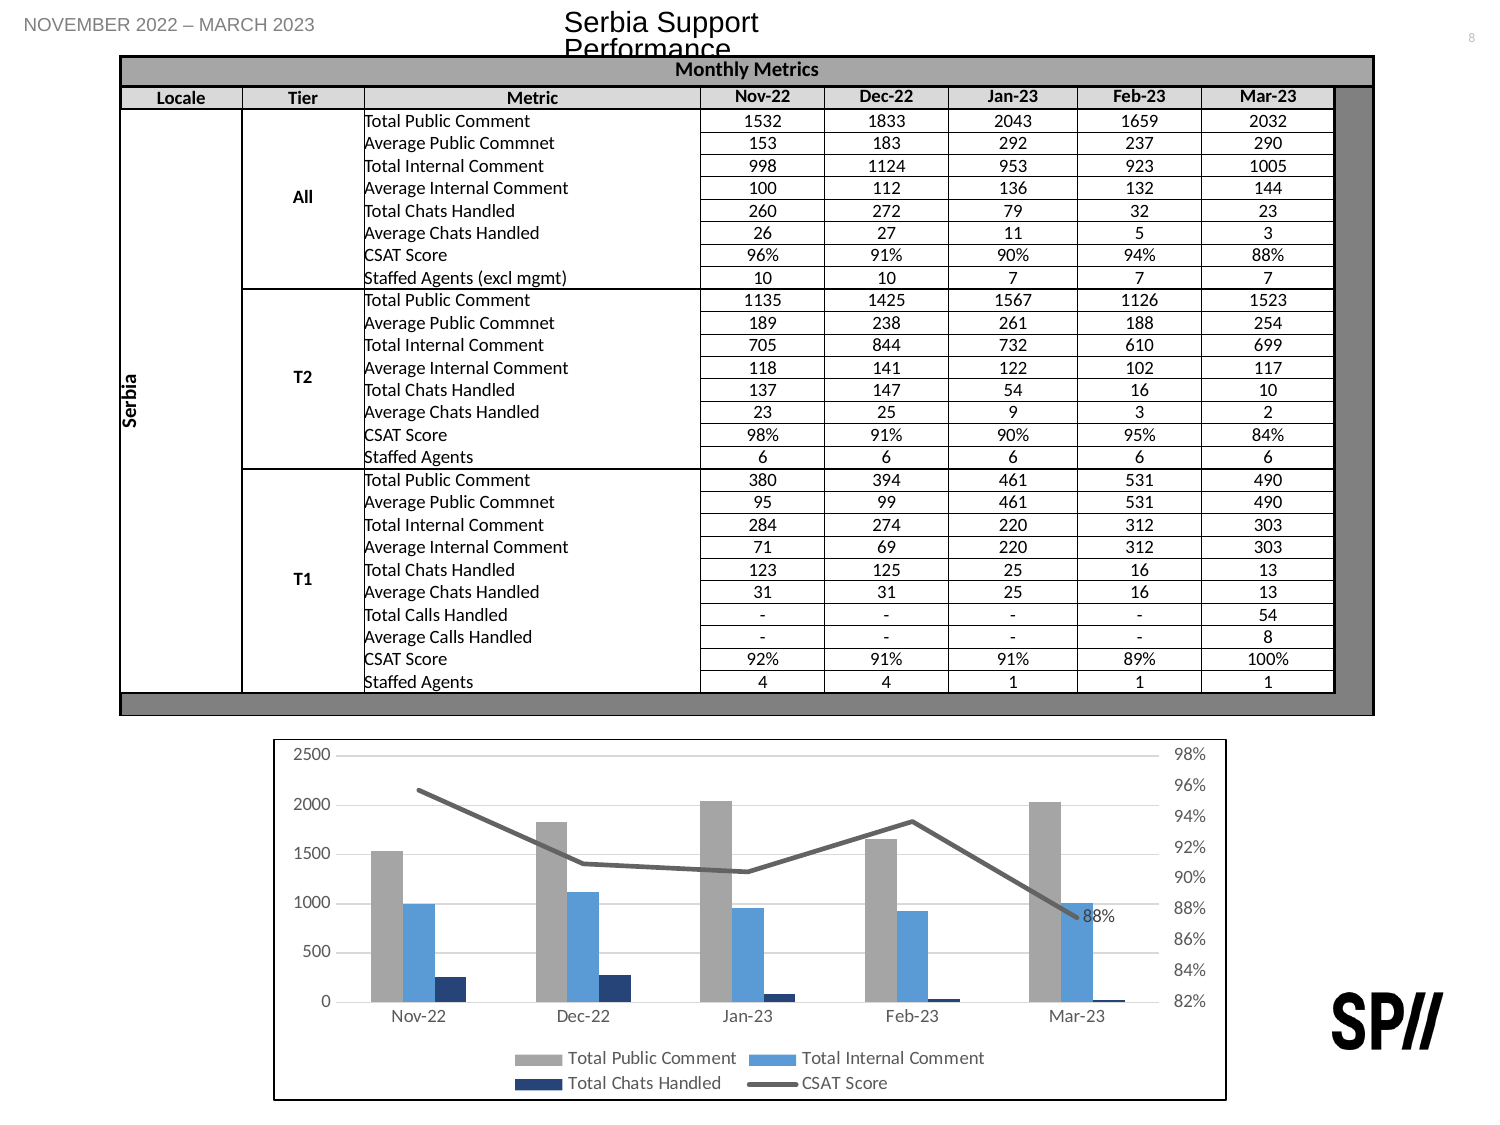

8
# Serbia Support Performance
November 2022 – march 2023
| Monthly Metrics |  |  |  |  |  |  |  |  |
| --- | --- | --- | --- | --- | --- | --- | --- | --- |
| Locale | Tier | Metric | Nov-22 | Dec-22 | Jan-23 | Feb-23 | Mar-23 |  |
| Serbia | All | Total Public Comment | 1532 | 1833 | 2043 | 1659 | 2032 |  |
|  |  | Average Public Commnet | 153 | 183 | 292 | 237 | 290 |  |
|  |  | Total Internal Comment | 998 | 1124 | 953 | 923 | 1005 |  |
|  |  | Average Internal Comment | 100 | 112 | 136 | 132 | 144 |  |
|  |  | Total Chats Handled | 260 | 272 | 79 | 32 | 23 |  |
|  |  | Average Chats Handled | 26 | 27 | 11 | 5 | 3 |  |
|  |  | CSAT Score | 96% | 91% | 90% | 94% | 88% |  |
|  |  | Staffed Agents (excl mgmt) | 10 | 10 | 7 | 7 | 7 |  |
|  | T2 | Total Public Comment | 1135 | 1425 | 1567 | 1126 | 1523 |  |
|  |  | Average Public Commnet | 189 | 238 | 261 | 188 | 254 |  |
|  |  | Total Internal Comment | 705 | 844 | 732 | 610 | 699 |  |
|  |  | Average Internal Comment | 118 | 141 | 122 | 102 | 117 |  |
|  |  | Total Chats Handled | 137 | 147 | 54 | 16 | 10 |  |
|  |  | Average Chats Handled | 23 | 25 | 9 | 3 | 2 |  |
|  |  | CSAT Score | 98% | 91% | 90% | 95% | 84% |  |
|  |  | Staffed Agents | 6 | 6 | 6 | 6 | 6 |  |
|  | T1 | Total Public Comment | 380 | 394 | 461 | 531 | 490 |  |
|  |  | Average Public Commnet | 95 | 99 | 461 | 531 | 490 |  |
|  |  | Total Internal Comment | 284 | 274 | 220 | 312 | 303 |  |
|  |  | Average Internal Comment | 71 | 69 | 220 | 312 | 303 |  |
|  |  | Total Chats Handled | 123 | 125 | 25 | 16 | 13 |  |
|  |  | Average Chats Handled | 31 | 31 | 25 | 16 | 13 |  |
|  |  | Total Calls Handled | - | - | - | - | 54 |  |
|  |  | Average Calls Handled | - | - | - | - | 8 |  |
|  |  | CSAT Score | 92% | 91% | 91% | 89% | 100% |  |
|  |  | Staffed Agents | 4 | 4 | 1 | 1 | 1 |  |
|  |  |  |  |  |  |  |  |  |

### Chart

| Category | Total Public Comment | Total Internal Comment | Total Chats Handled | CSAT Score |
|---|---|---|---|---|
| 44866 | 1532.0 | 998.0 | 260.0 | 0.9578947368421052 |
| 44896 | 1833.0 | 1124.0 | 272.0 | 0.91 |
| 44927 | 2043.0 | 953.0 | 79.0 | 0.9047619047619048 |
| 44958 | 1659.0 | 923.0 | 32.0 | 0.9375 |
| 44986 | 2032.0 | 1005.0 | 23.0 | 0.875 |